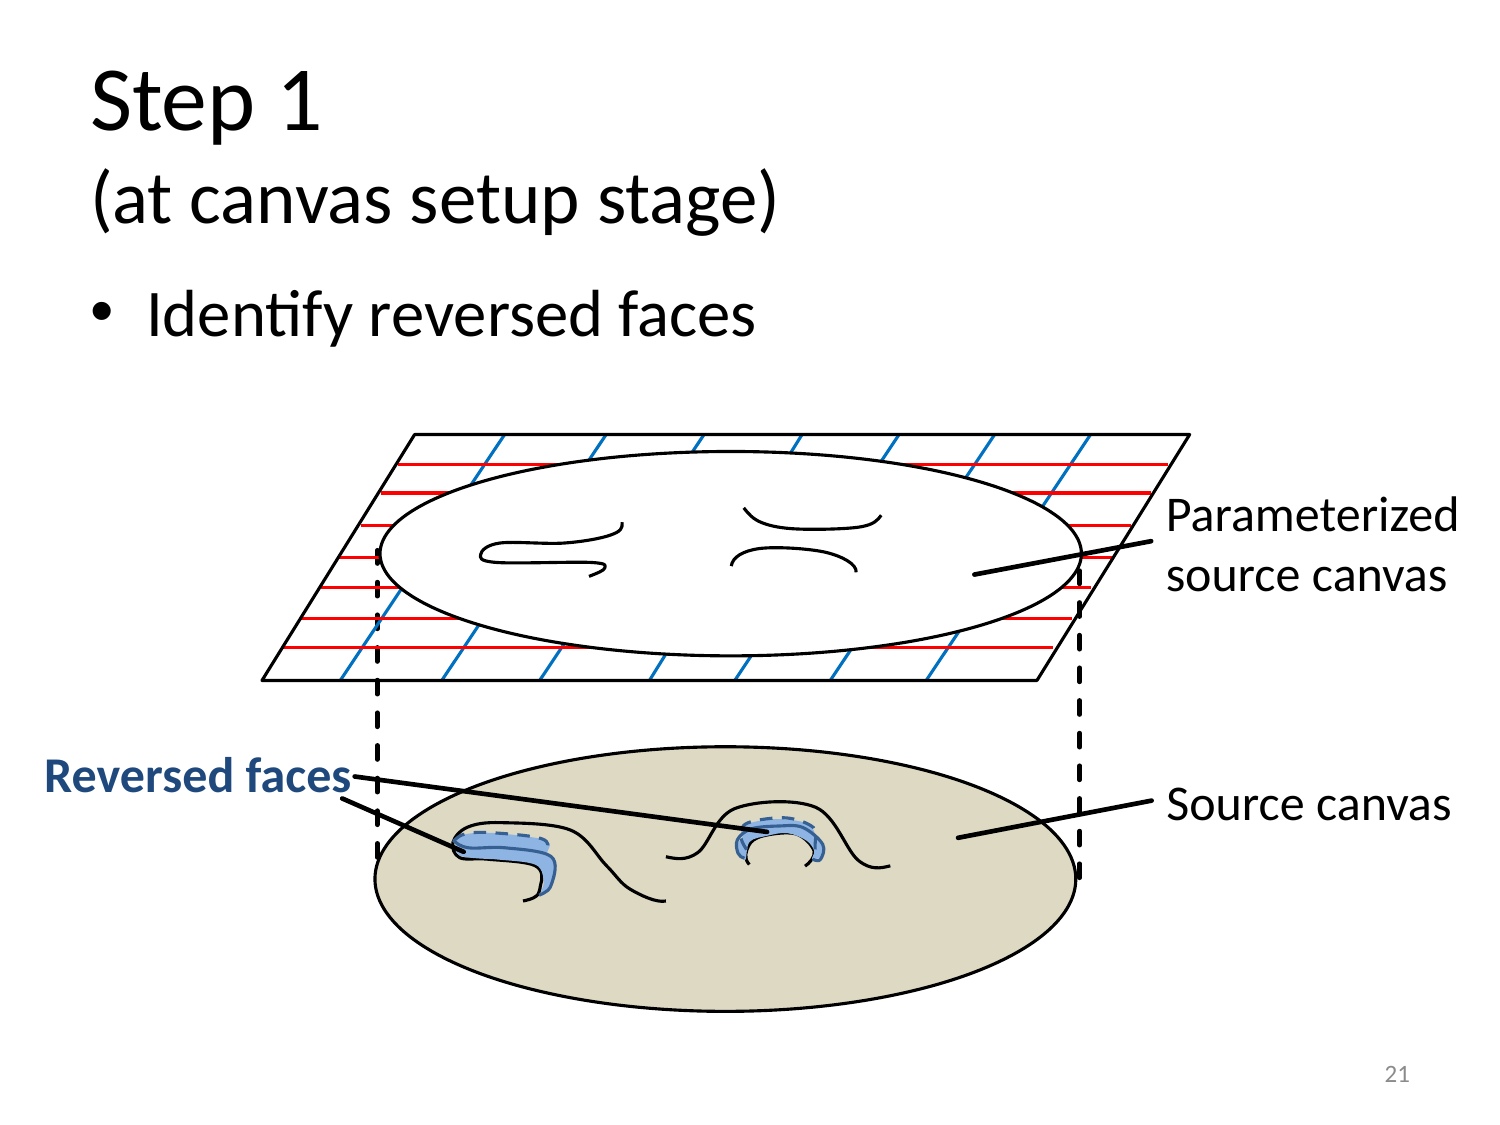

# Step 1 (at canvas setup stage)
Identify reversed faces

Parameterized source canvas

Reversed faces

Source canvas

21